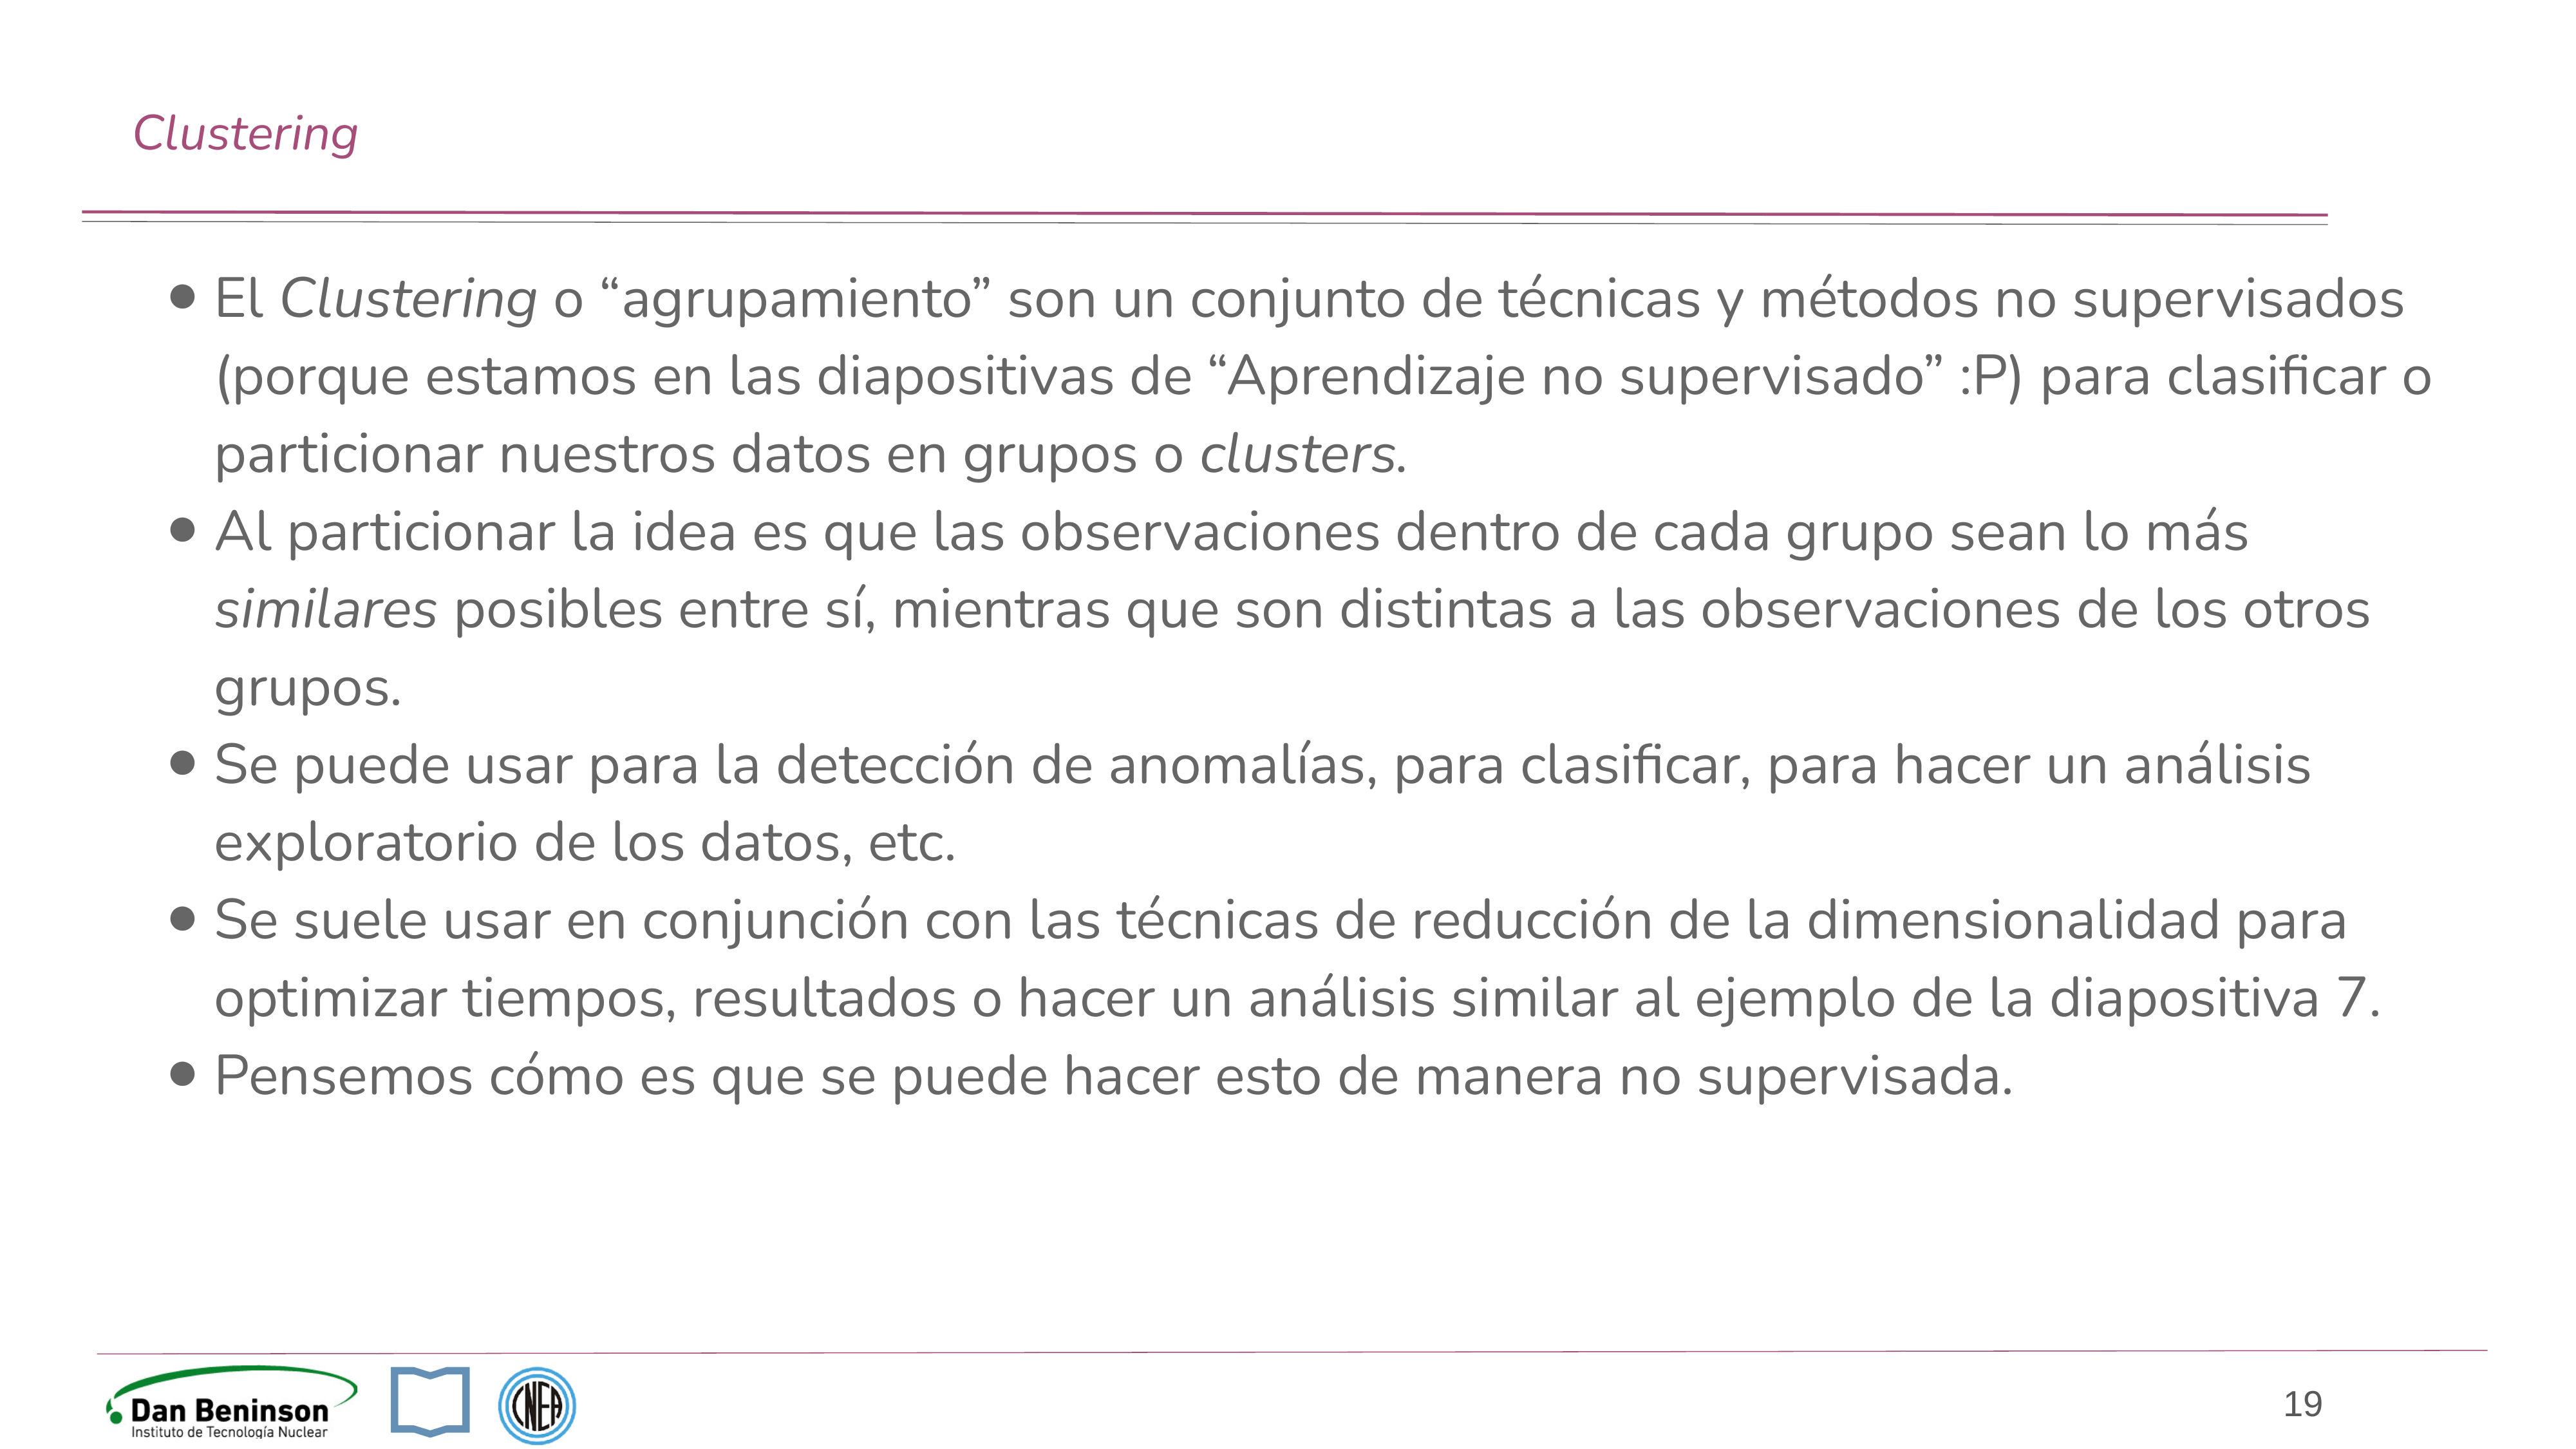

# Clustering
El Clustering o “agrupamiento” son un conjunto de técnicas y métodos no supervisados (porque estamos en las diapositivas de “Aprendizaje no supervisado” :P) para clasificar o particionar nuestros datos en grupos o clusters.
Al particionar la idea es que las observaciones dentro de cada grupo sean lo más similares posibles entre sí, mientras que son distintas a las observaciones de los otros grupos.
Se puede usar para la detección de anomalías, para clasificar, para hacer un análisis exploratorio de los datos, etc.
Se suele usar en conjunción con las técnicas de reducción de la dimensionalidad para optimizar tiempos, resultados o hacer un análisis similar al ejemplo de la diapositiva 7.
Pensemos cómo es que se puede hacer esto de manera no supervisada.